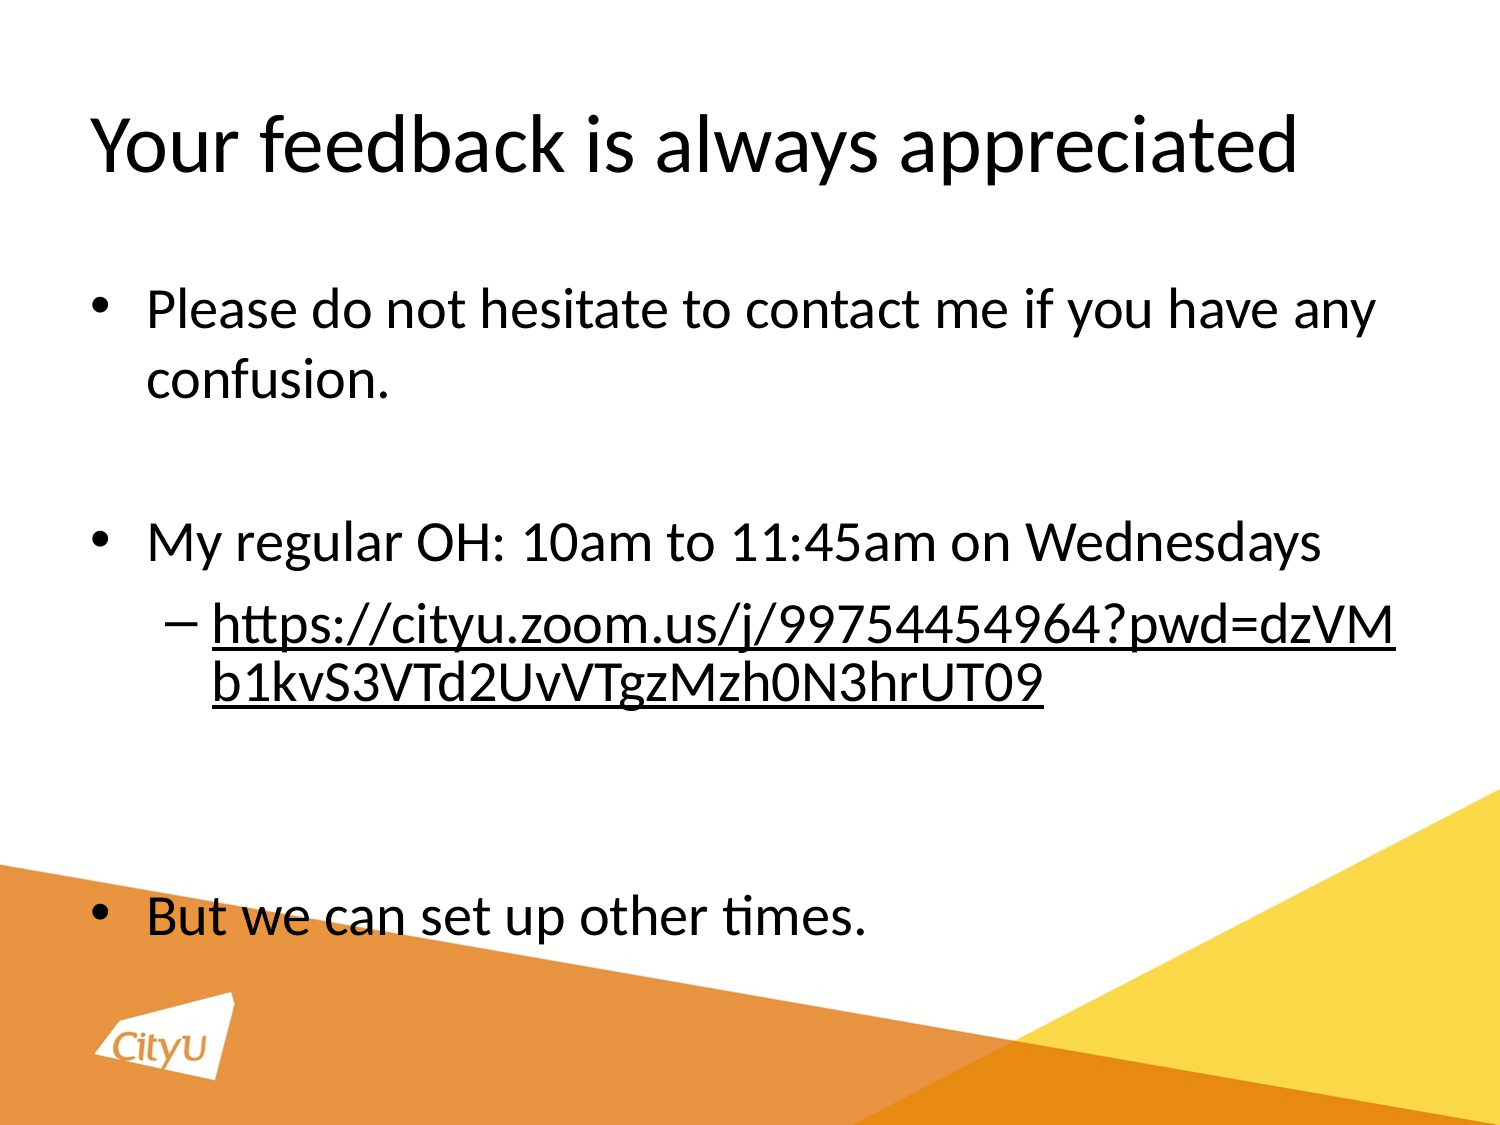

# Your feedback is always appreciated
Please do not hesitate to contact me if you have any confusion.

My regular OH: 10am to 11:45am on Wednesdays
https://cityu.zoom.us/j/99754454964?pwd=dzVMb1kvS3VTd2UvVTgzMzh0N3hrUT09

But we can set up other times.